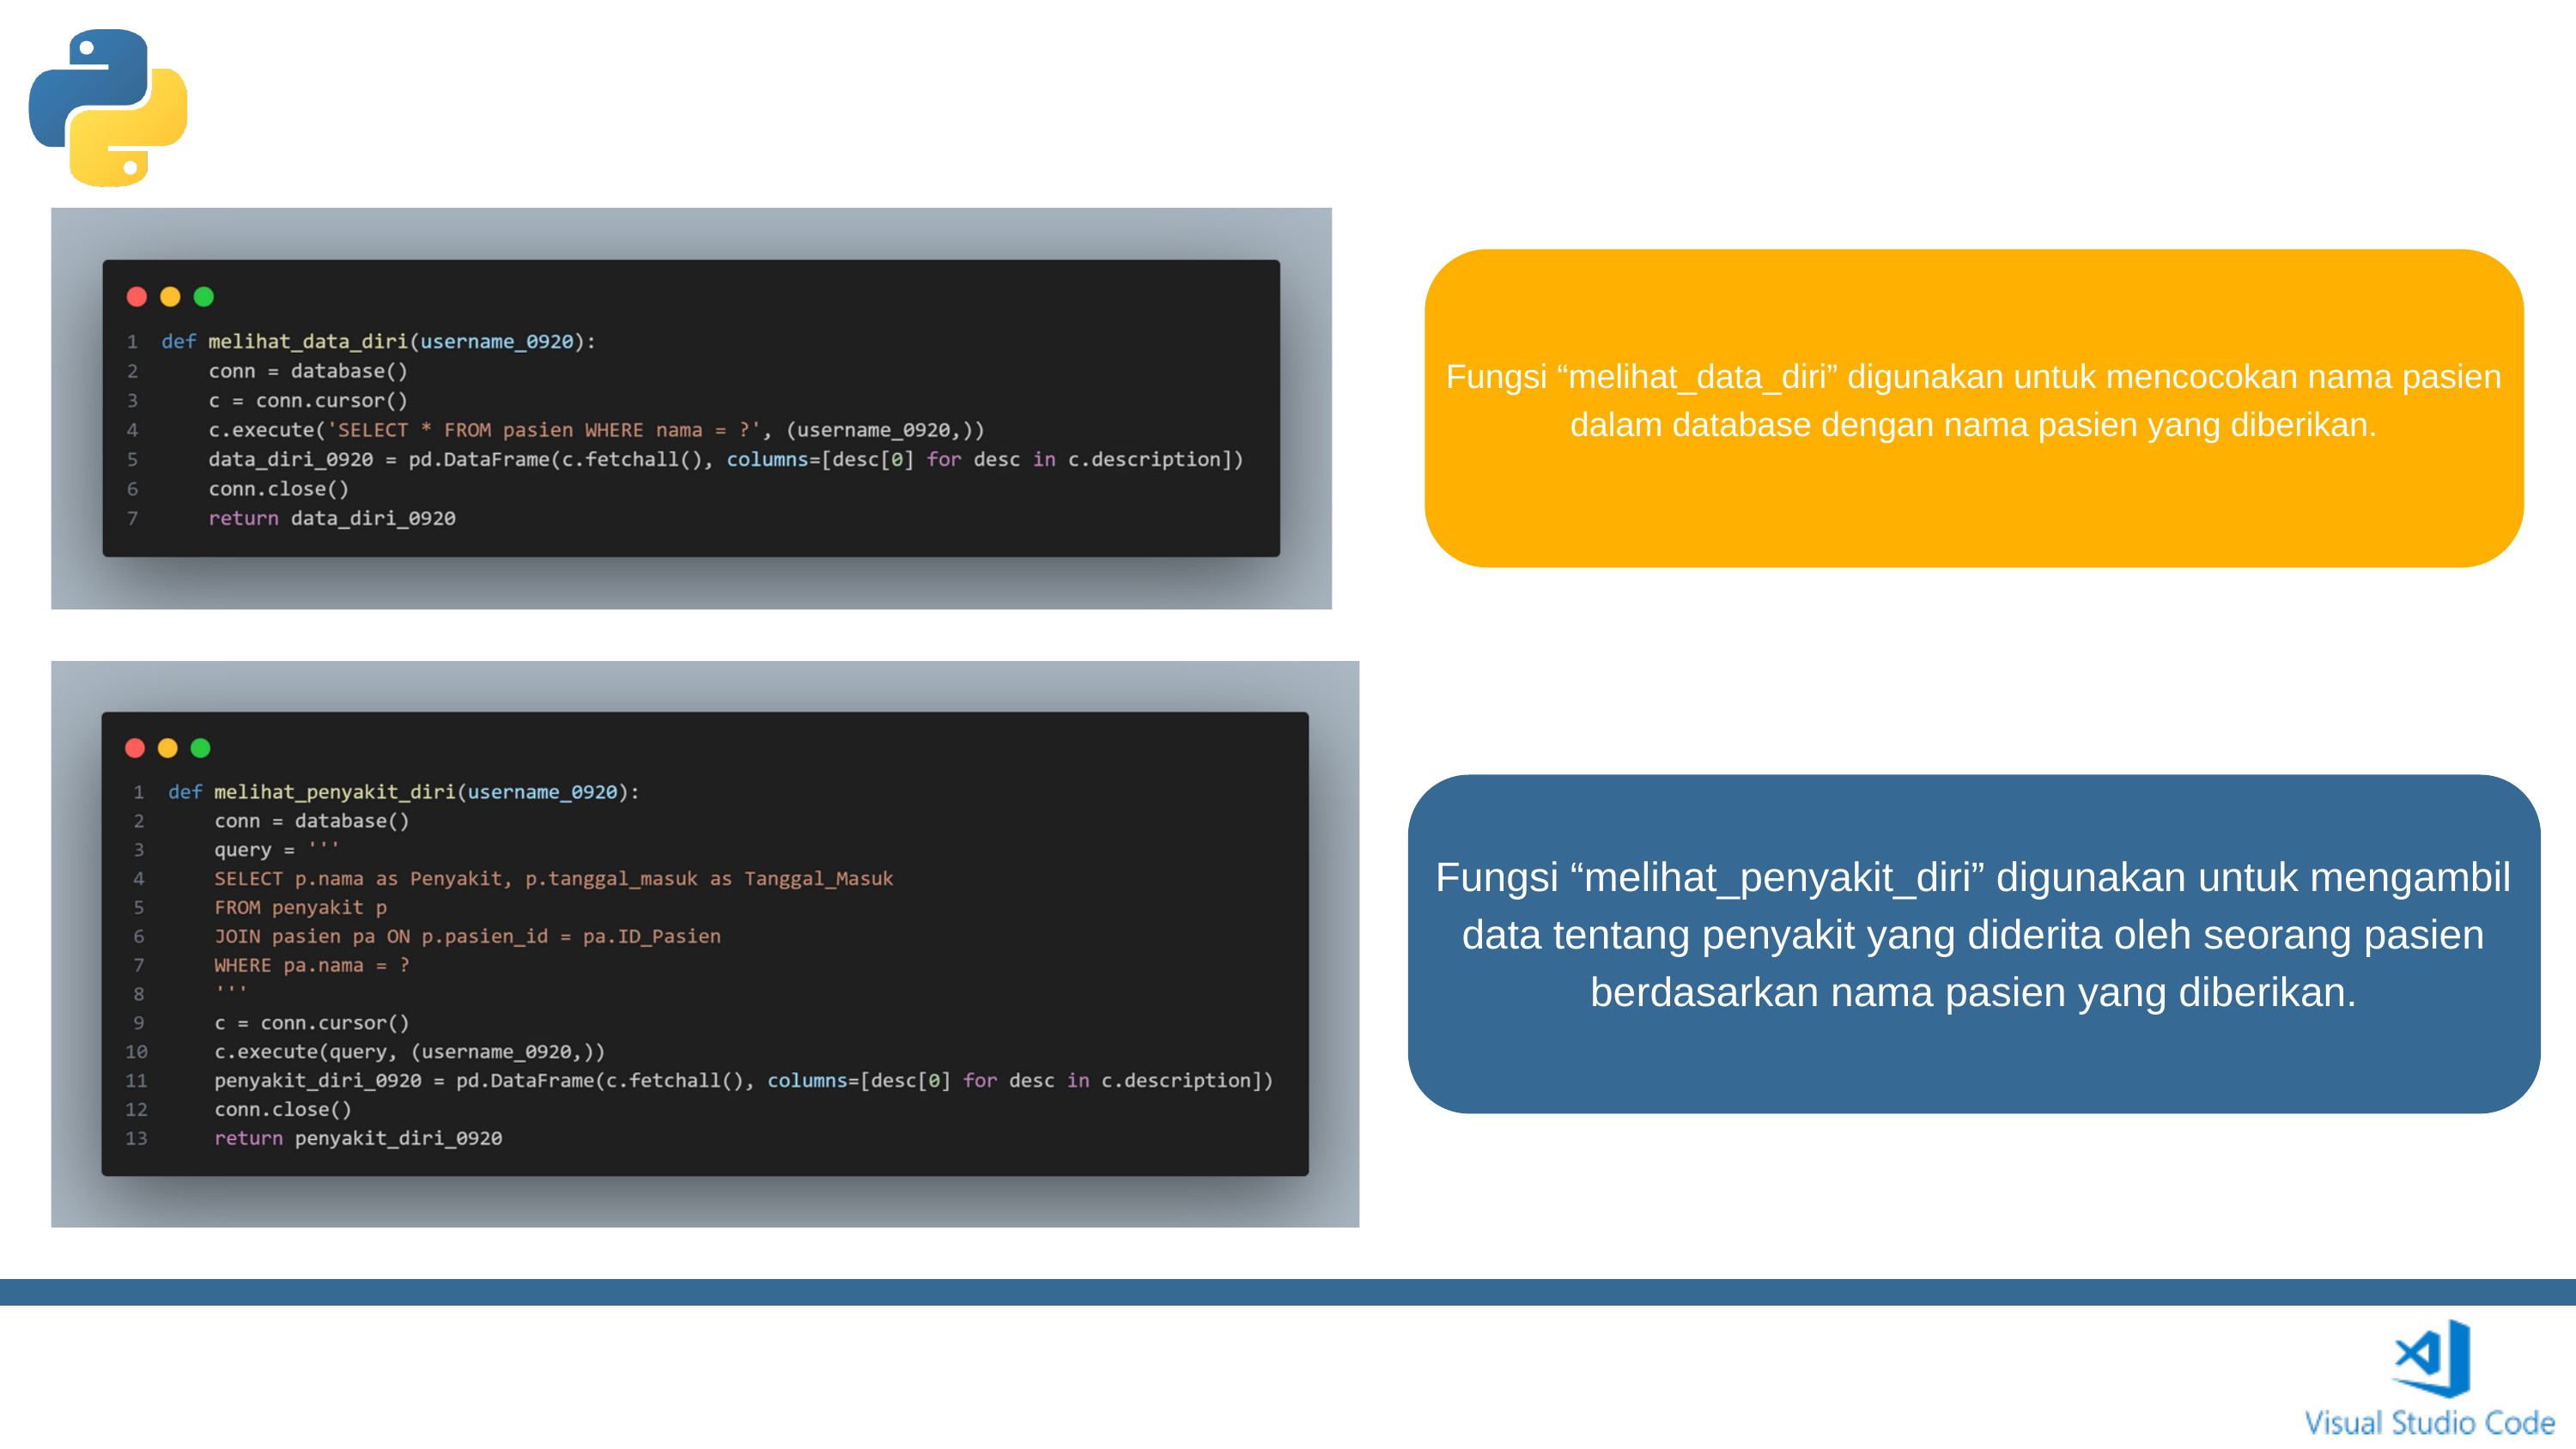

Fungsi “melihat_data_diri” digunakan untuk mencocokan nama pasien dalam database dengan nama pasien yang diberikan.

Fungsi “melihat_penyakit_diri” digunakan untuk mengambil data tentang penyakit yang diderita oleh seorang pasien berdasarkan nama pasien yang diberikan.